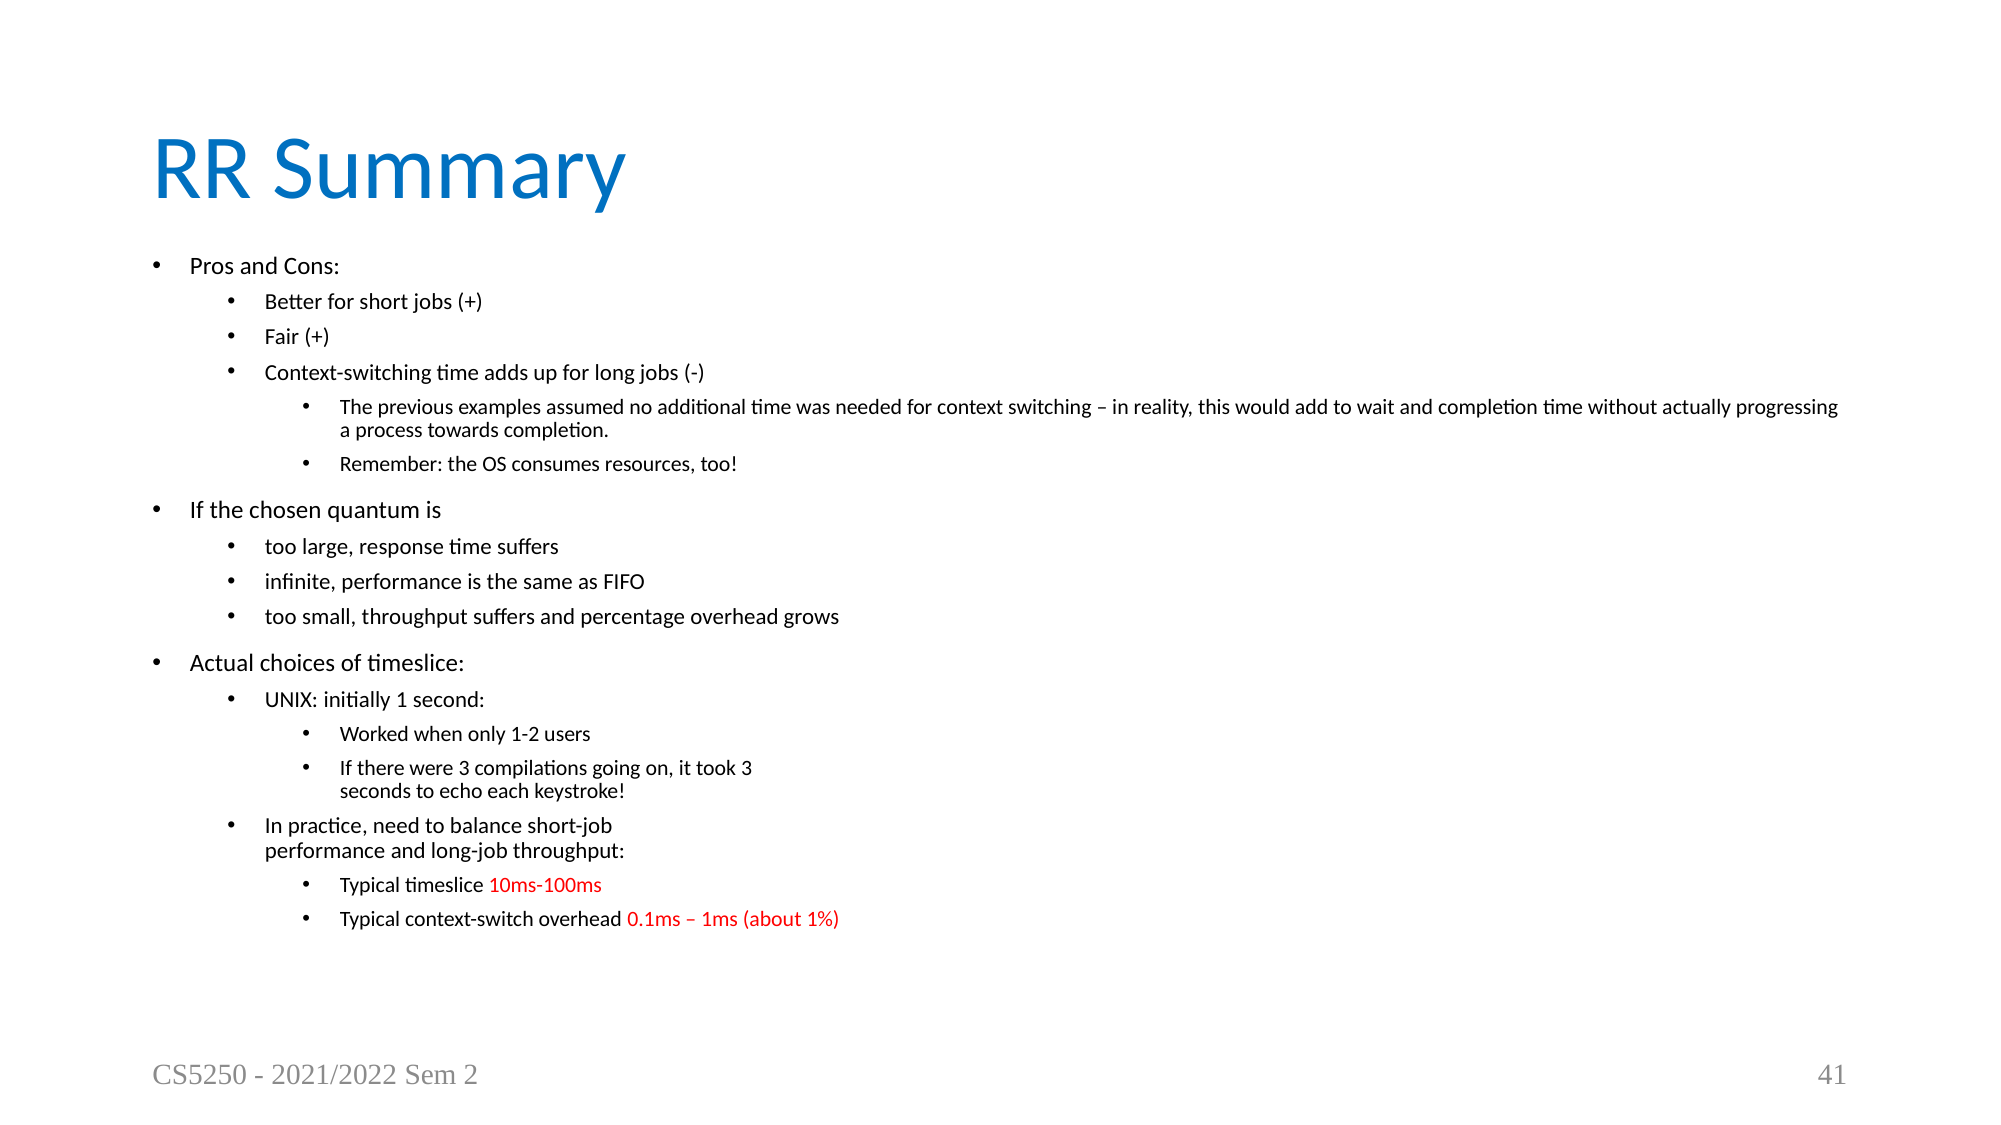

# RR Summary
Pros and Cons:
Better for short jobs (+)
Fair (+)
Context-switching time adds up for long jobs (-)
The previous examples assumed no additional time was needed for context switching – in reality, this would add to wait and completion time without actually progressing a process towards completion.
Remember: the OS consumes resources, too!
If the chosen quantum is
too large, response time suffers
infinite, performance is the same as FIFO
too small, throughput suffers and percentage overhead grows
Actual choices of timeslice:
UNIX: initially 1 second:
Worked when only 1-2 users
If there were 3 compilations going on, it took 3
seconds to echo each keystroke!
In practice, need to balance short-job
performance and long-job throughput:
Typical timeslice 10ms-100ms
Typical context-switch overhead 0.1ms – 1ms (about 1%)
CS5250 - 2021/2022 Sem 2
41